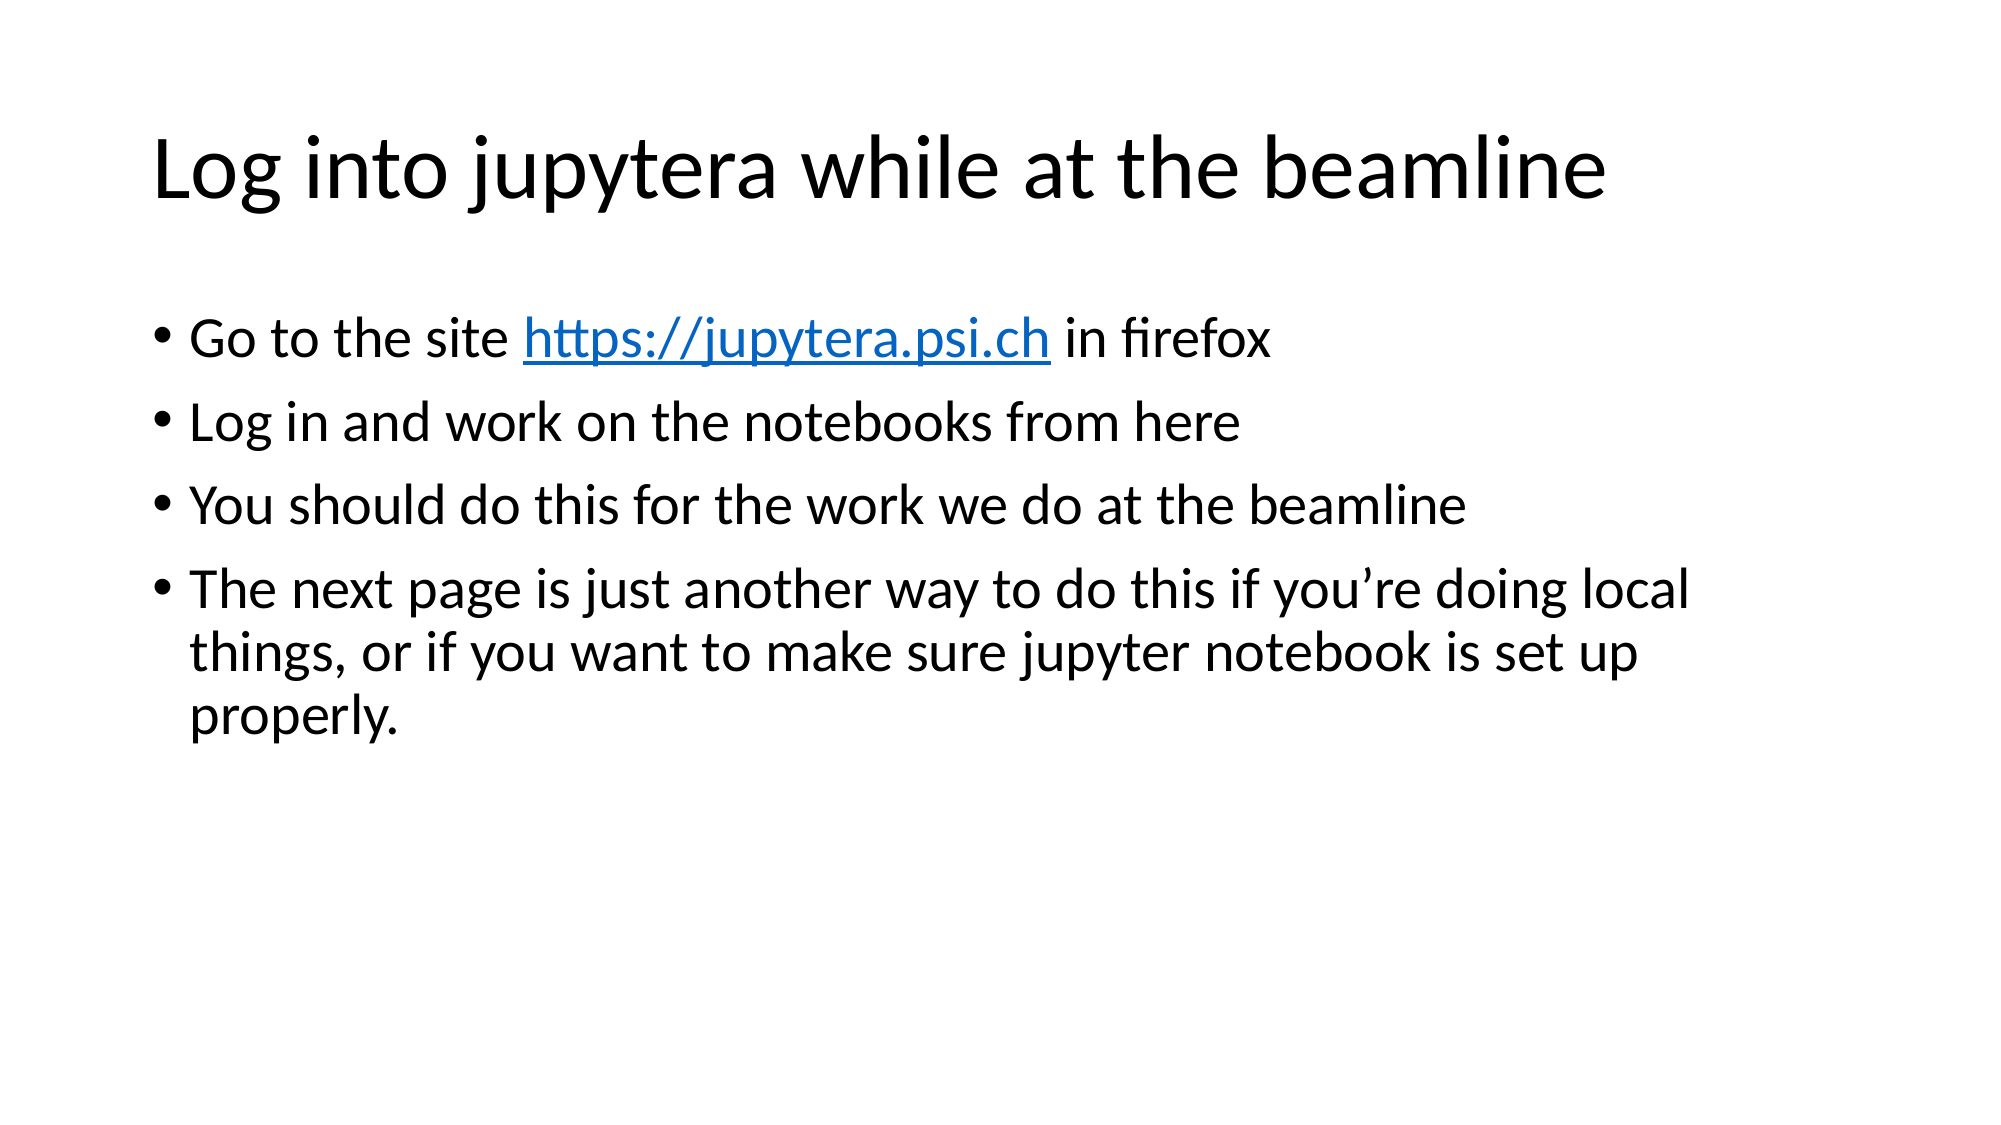

# Log into jupytera while at the beamline
Go to the site https://jupytera.psi.ch in firefox
Log in and work on the notebooks from here
You should do this for the work we do at the beamline
The next page is just another way to do this if you’re doing local things, or if you want to make sure jupyter notebook is set up properly.